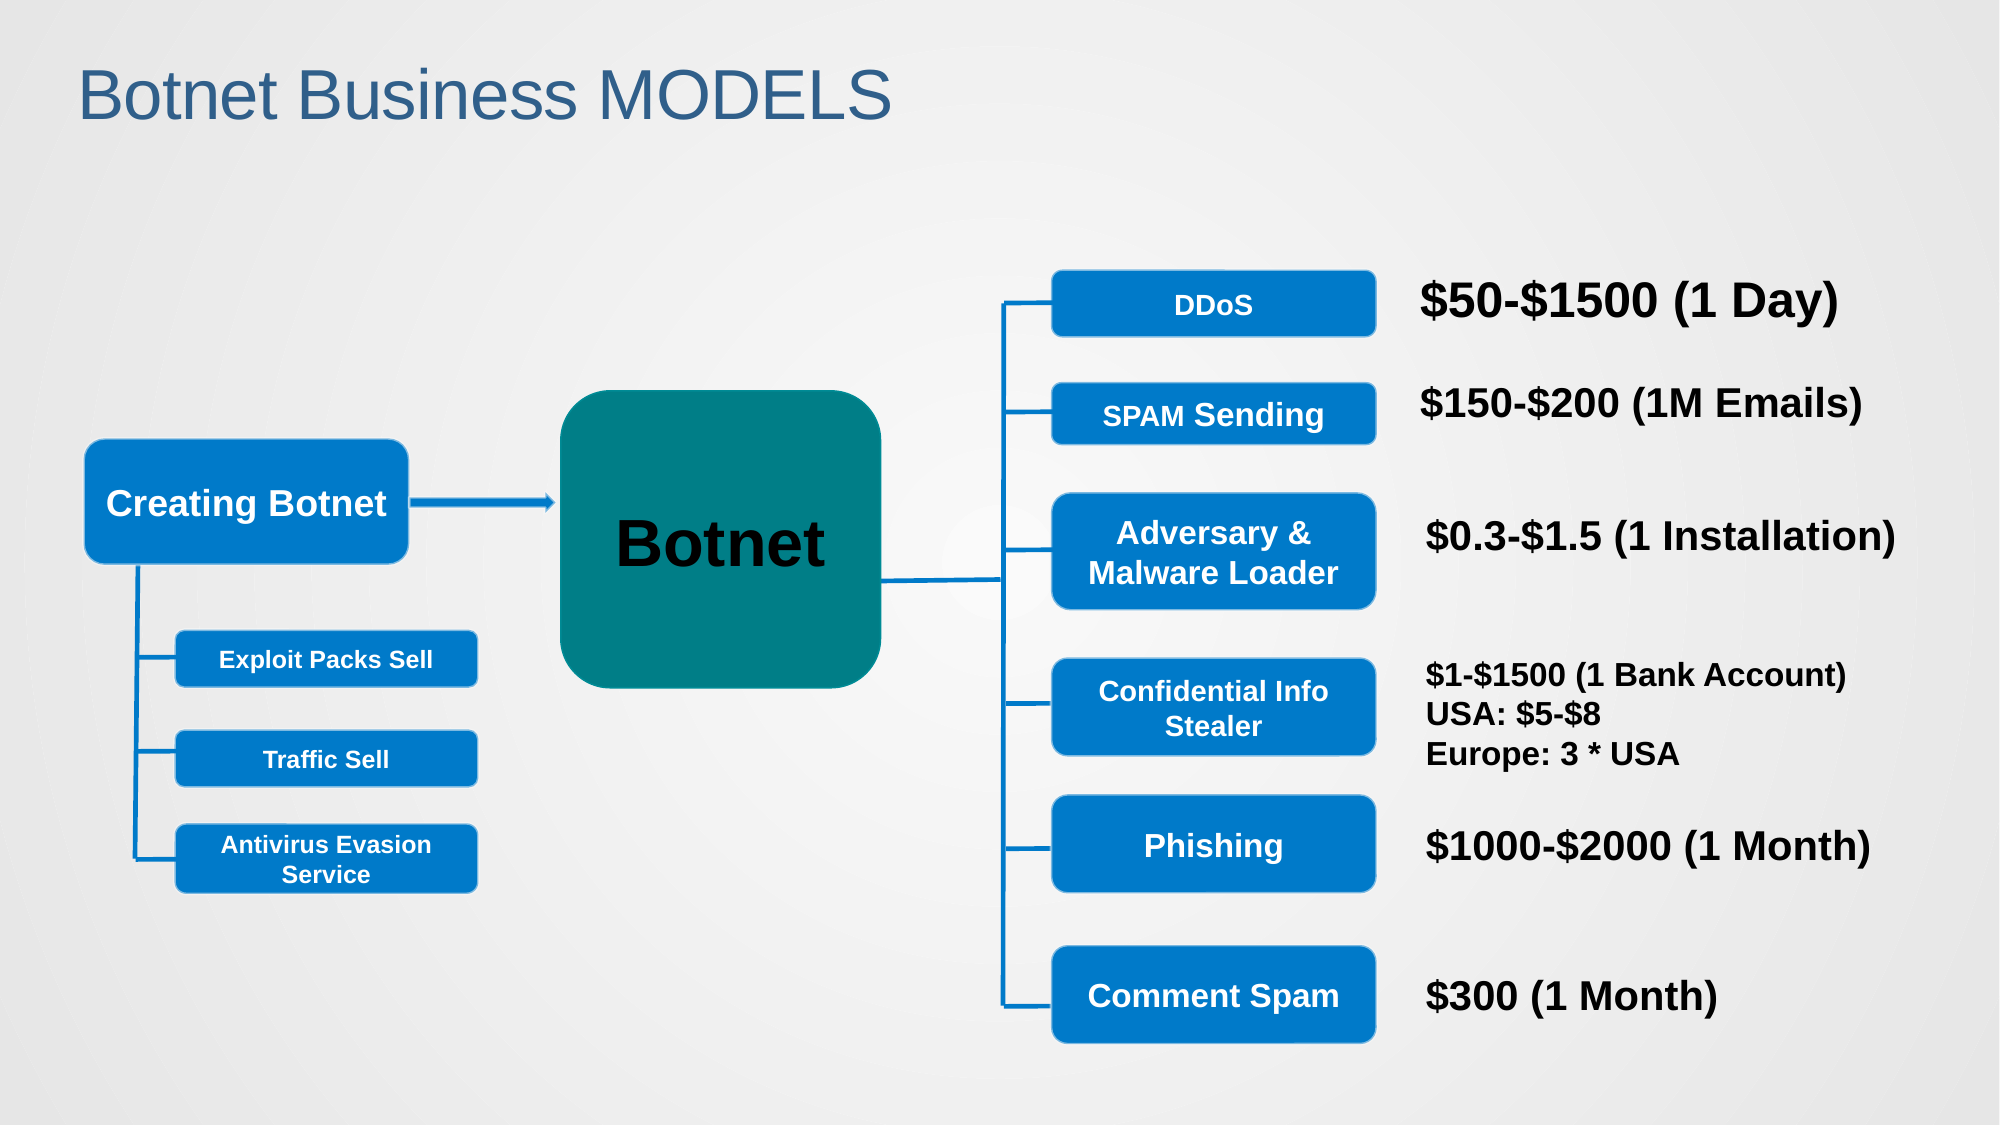

Botnet Business MODELS
$50-$1500 (1 Day)
DDoS
$150-$200 (1M Emails)
SPAM Sending
Botnet
Creating Botnet

Adversary & Malware Loader
$0.3-$1.5 (1 Installation)
Exploit Packs Sell
$1-$1500 (1 Bank Account)
USA: $5-$8
Europe: 3 * USA
Confidential Info Stealer
Traffic Sell
Phishing
$1000-$2000 (1 Month)
Antivirus Evasion Service
Comment Spam
$300 (1 Month)